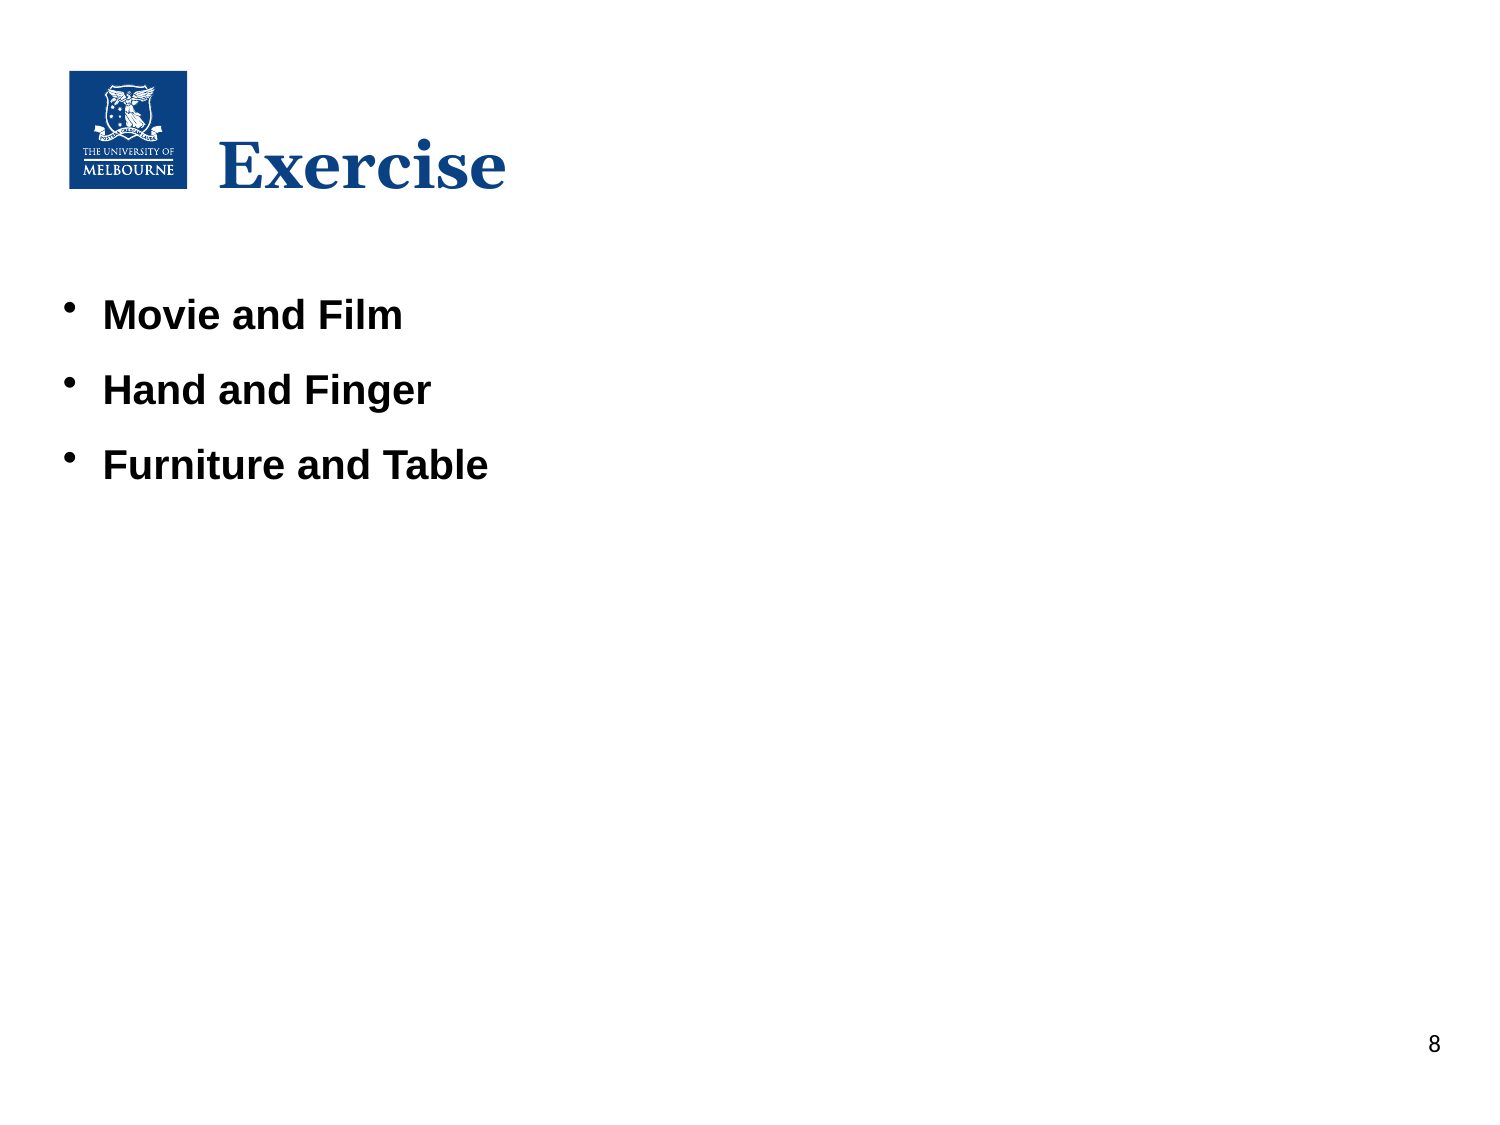

# Exercise
Movie and Film
Hand and Finger
Furniture and Table
8